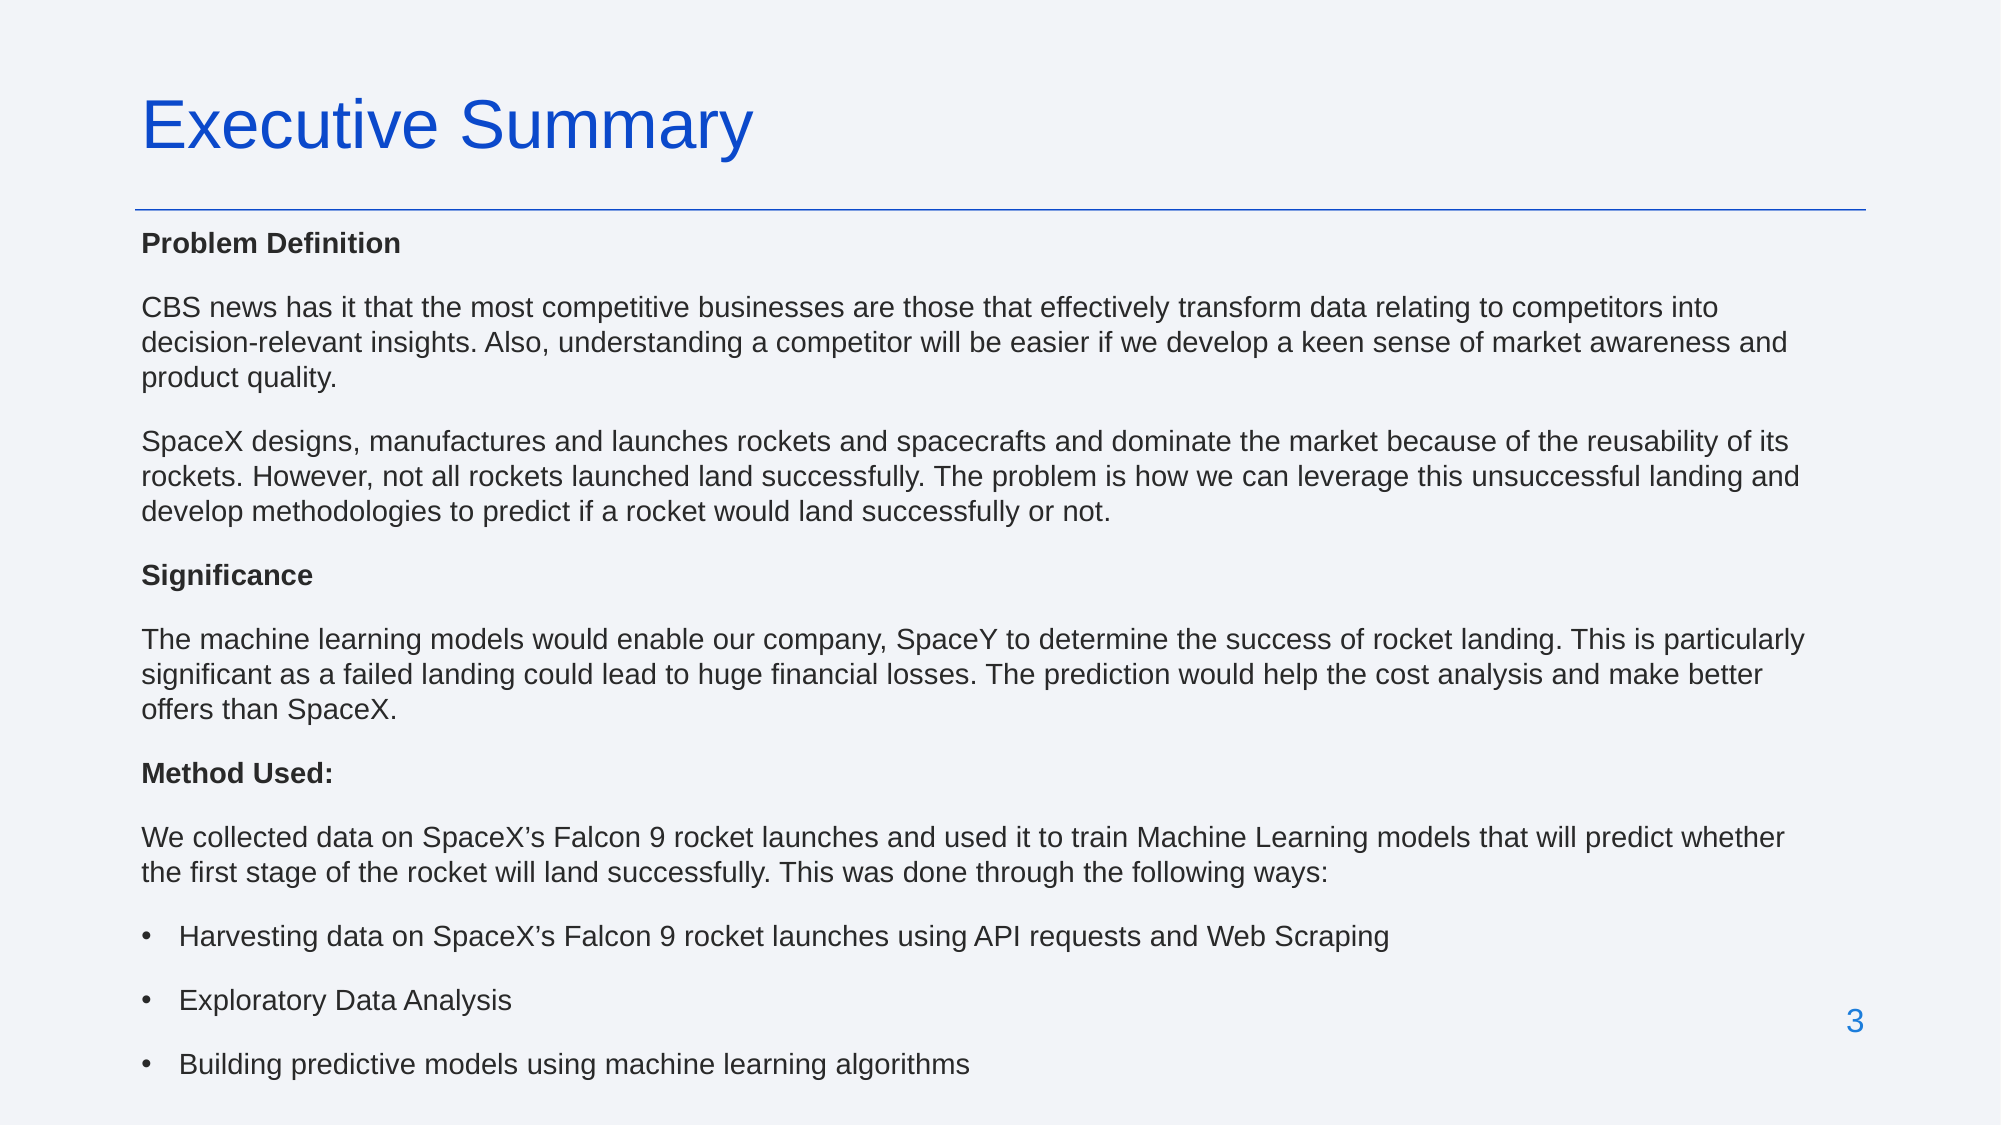

Executive Summary
Problem Definition
CBS news has it that the most competitive businesses are those that effectively transform data relating to competitors into decision-relevant insights. Also, understanding a competitor will be easier if we develop a keen sense of market awareness and product quality.
SpaceX designs, manufactures and launches rockets and spacecrafts and dominate the market because of the reusability of its rockets. However, not all rockets launched land successfully. The problem is how we can leverage this unsuccessful landing and develop methodologies to predict if a rocket would land successfully or not.
Significance
The machine learning models would enable our company, SpaceY to determine the success of rocket landing. This is particularly significant as a failed landing could lead to huge financial losses. The prediction would help the cost analysis and make better offers than SpaceX.
Method Used:
We collected data on SpaceX’s Falcon 9 rocket launches and used it to train Machine Learning models that will predict whether the first stage of the rocket will land successfully. This was done through the following ways:
Harvesting data on SpaceX’s Falcon 9 rocket launches using API requests and Web Scraping
Exploratory Data Analysis
Building predictive models using machine learning algorithms
3